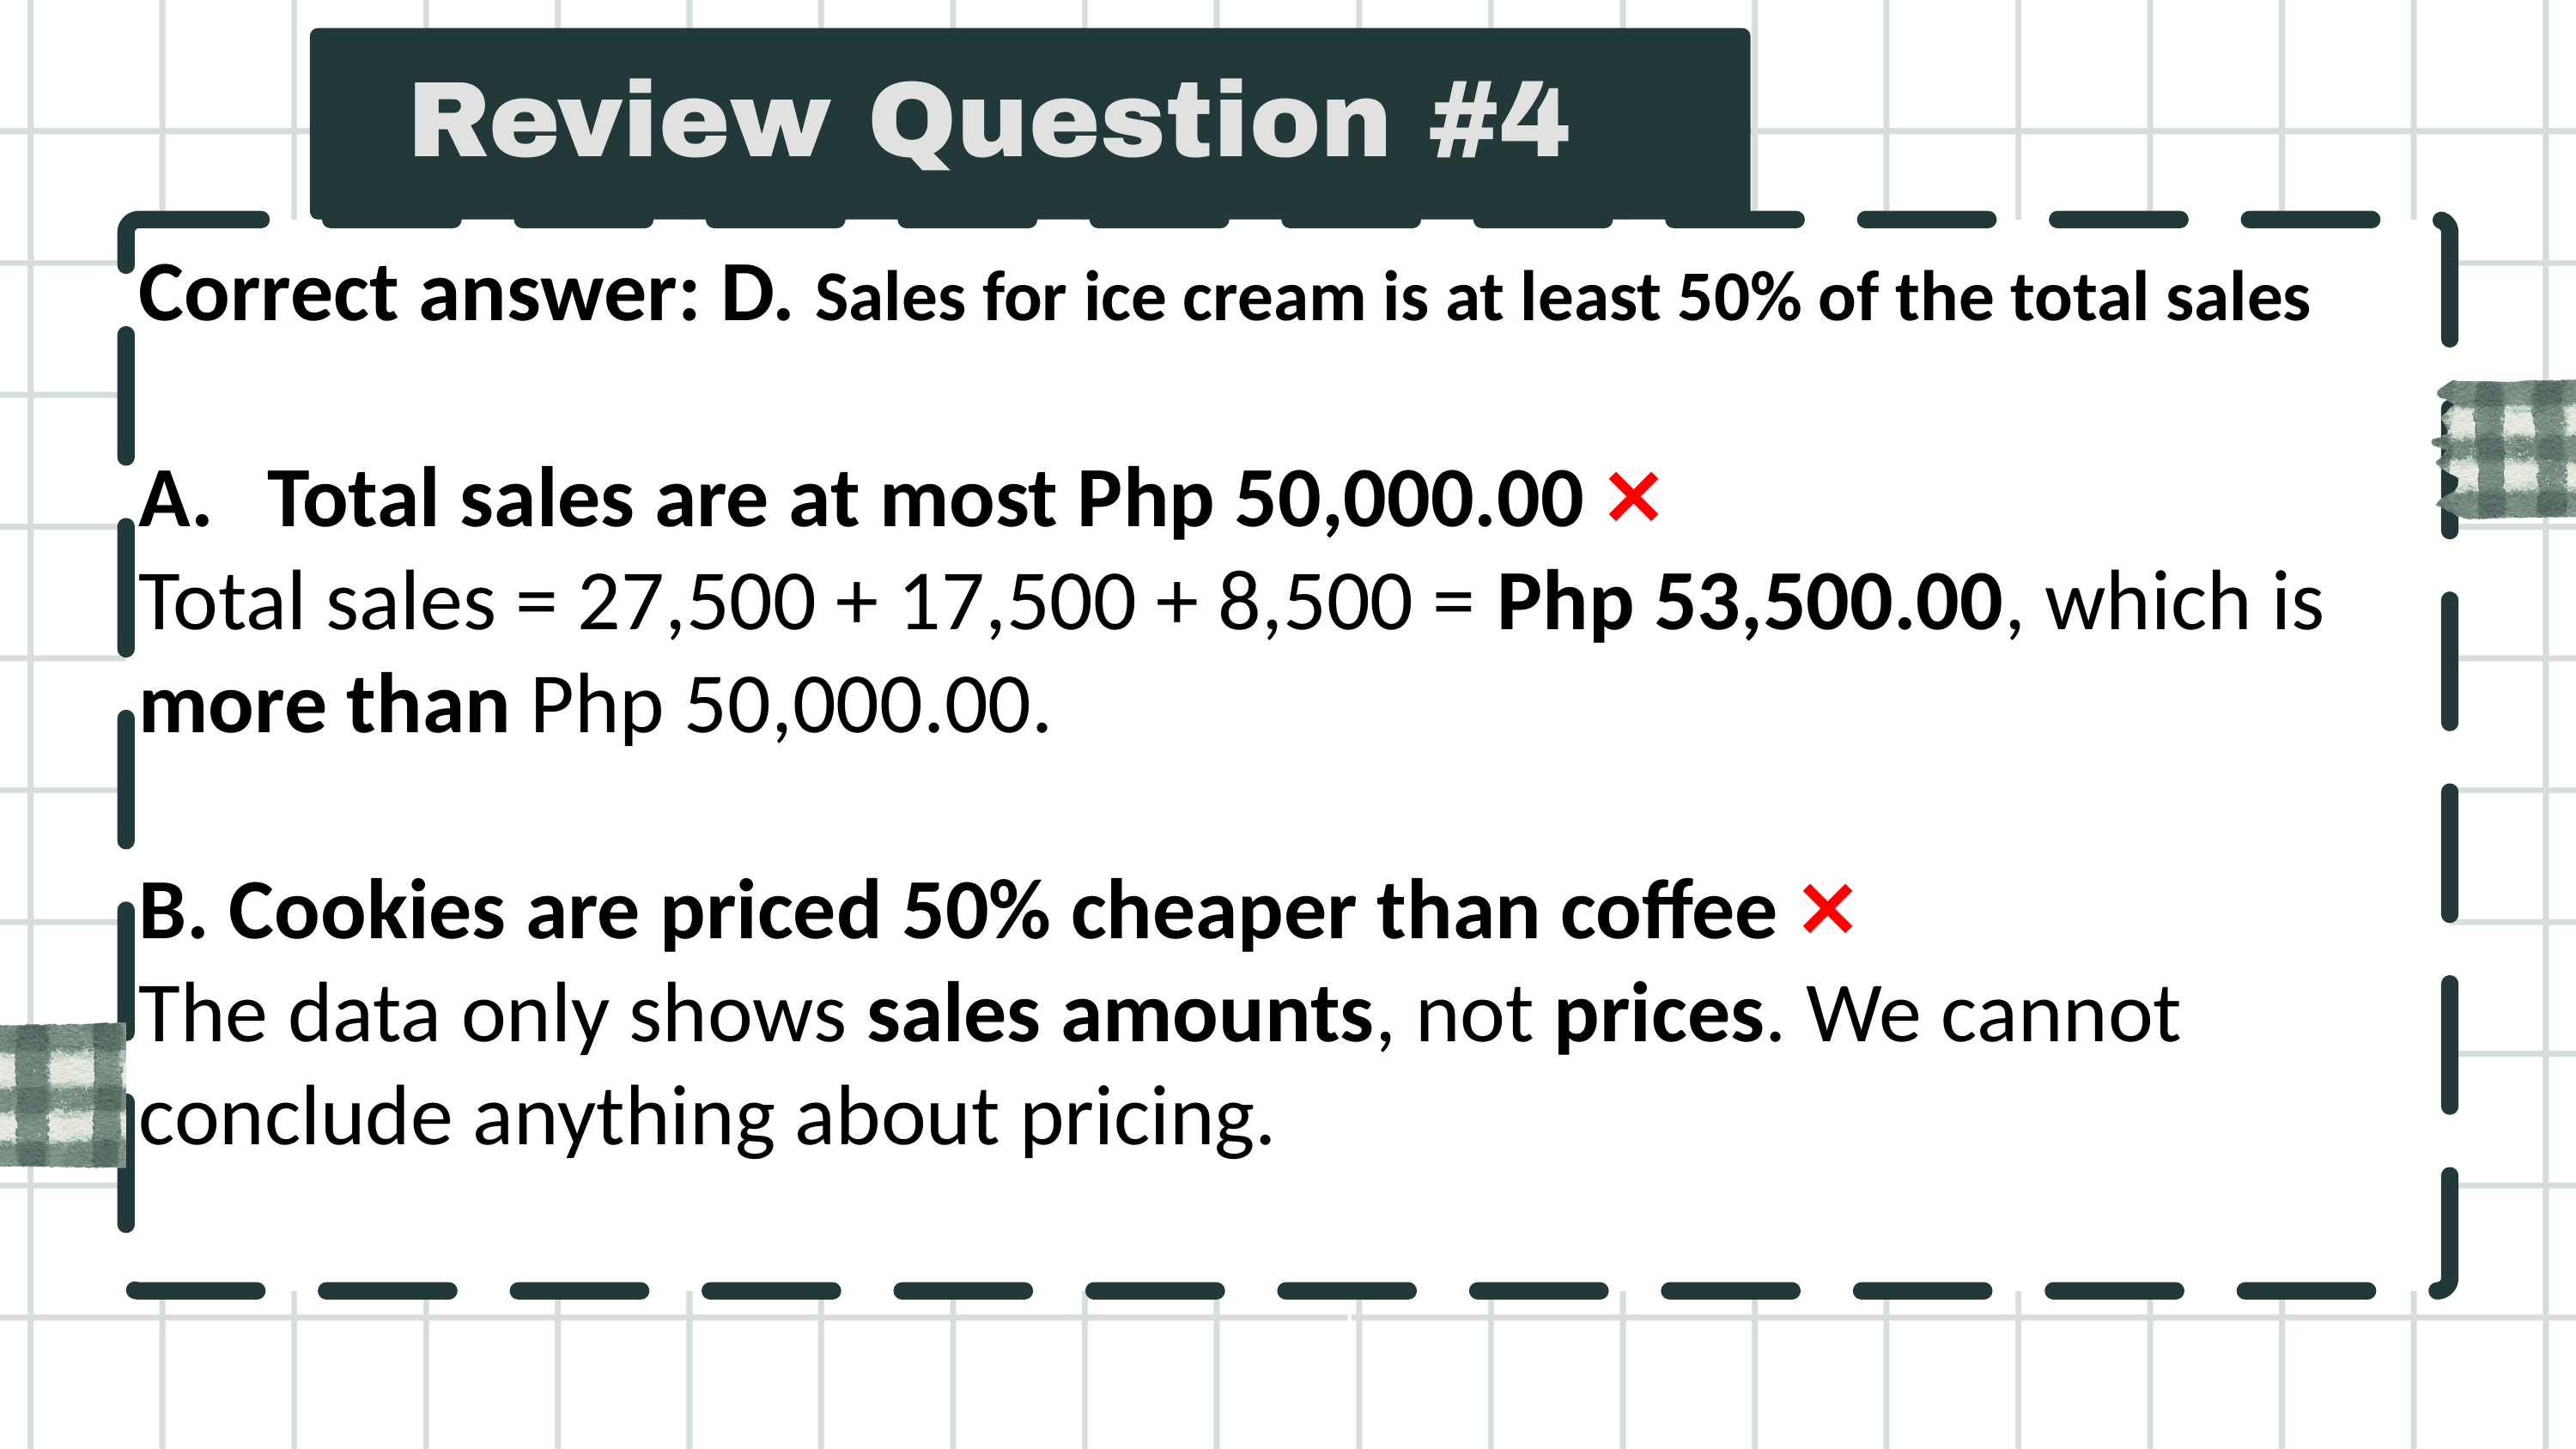

Review Question #4

Correct answer: D. Sales for ice cream is at least 50% of the total sales

Total sales are at most Php 50,000.00 ❌
Total sales = 27,500 + 17,500 + 8,500 = Php 53,500.00, which is more than Php 50,000.00.

B. Cookies are priced 50% cheaper than coffee ❌
The data only shows sales amounts, not prices. We cannot conclude anything about pricing.